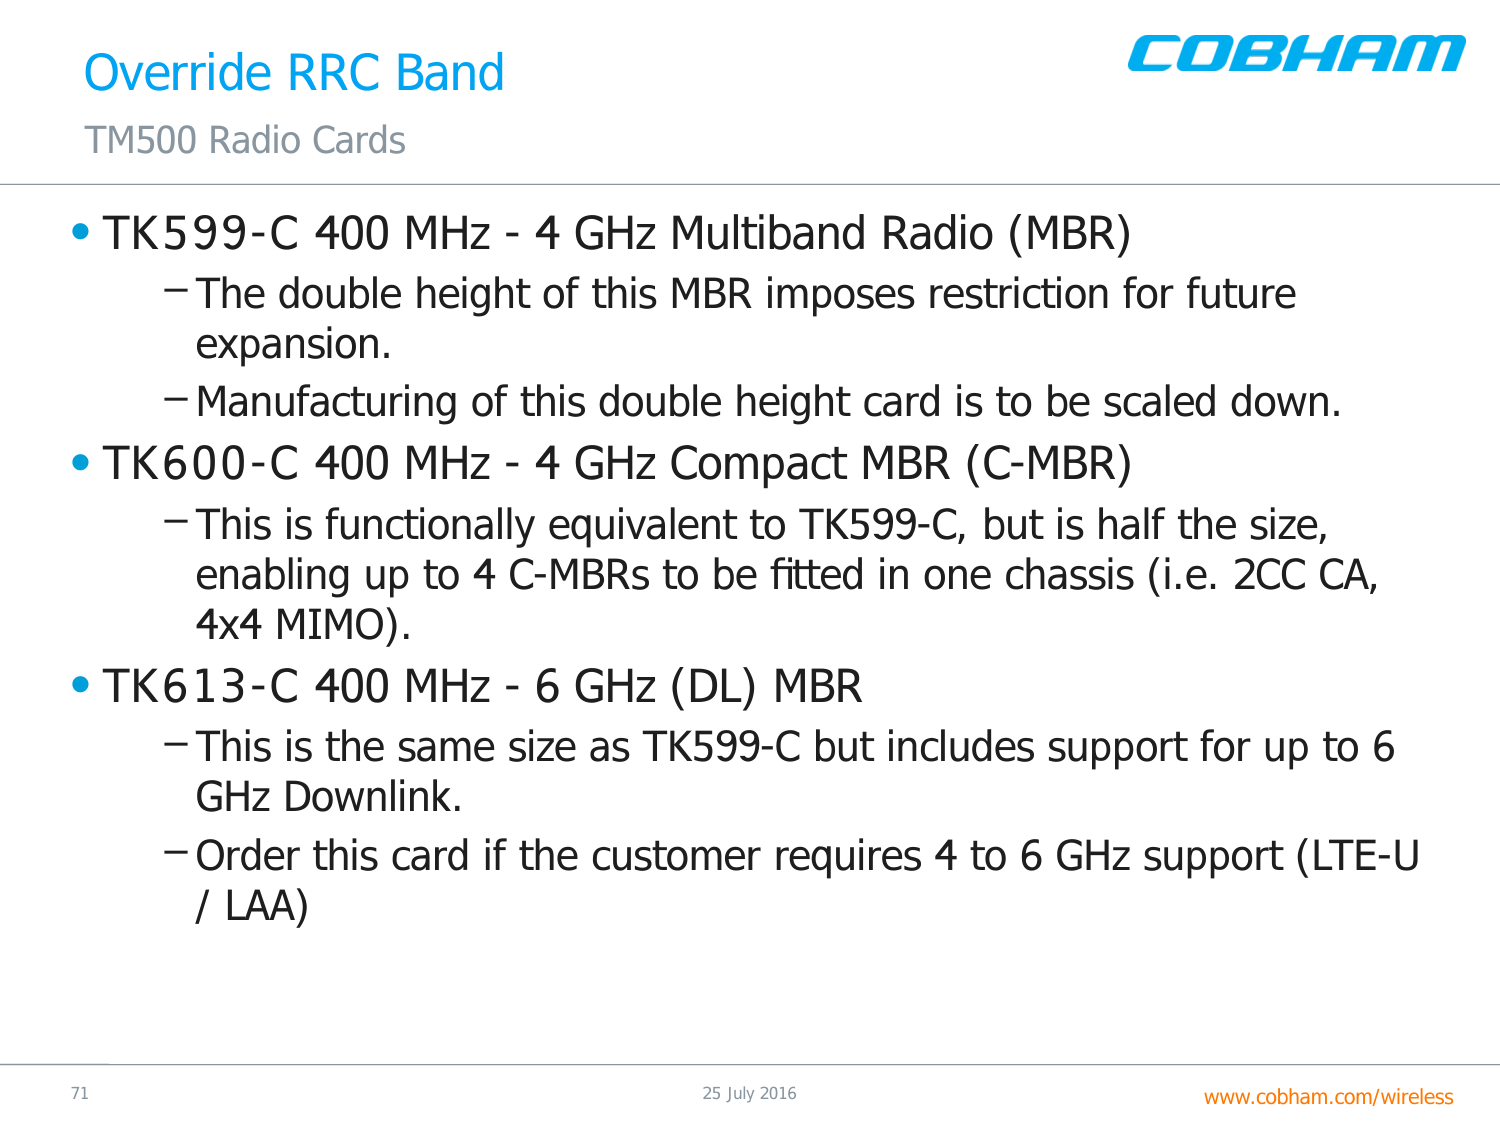

# Override RRC Band
TM500 Radio Cards
TK599-C 400 MHz - 4 GHz Multiband Radio (MBR)
The double height of this MBR imposes restriction for future expansion.
Manufacturing of this double height card is to be scaled down.
TK600-C 400 MHz - 4 GHz Compact MBR (C-MBR)
This is functionally equivalent to TK599-C, but is half the size, enabling up to 4 C-MBRs to be fitted in one chassis (i.e. 2CC CA, 4x4 MIMO).
TK613-C 400 MHz - 6 GHz (DL) MBR
This is the same size as TK599-C but includes support for up to 6 GHz Downlink.
Order this card if the customer requires 4 to 6 GHz support (LTE-U / LAA)
71
25 July 2016